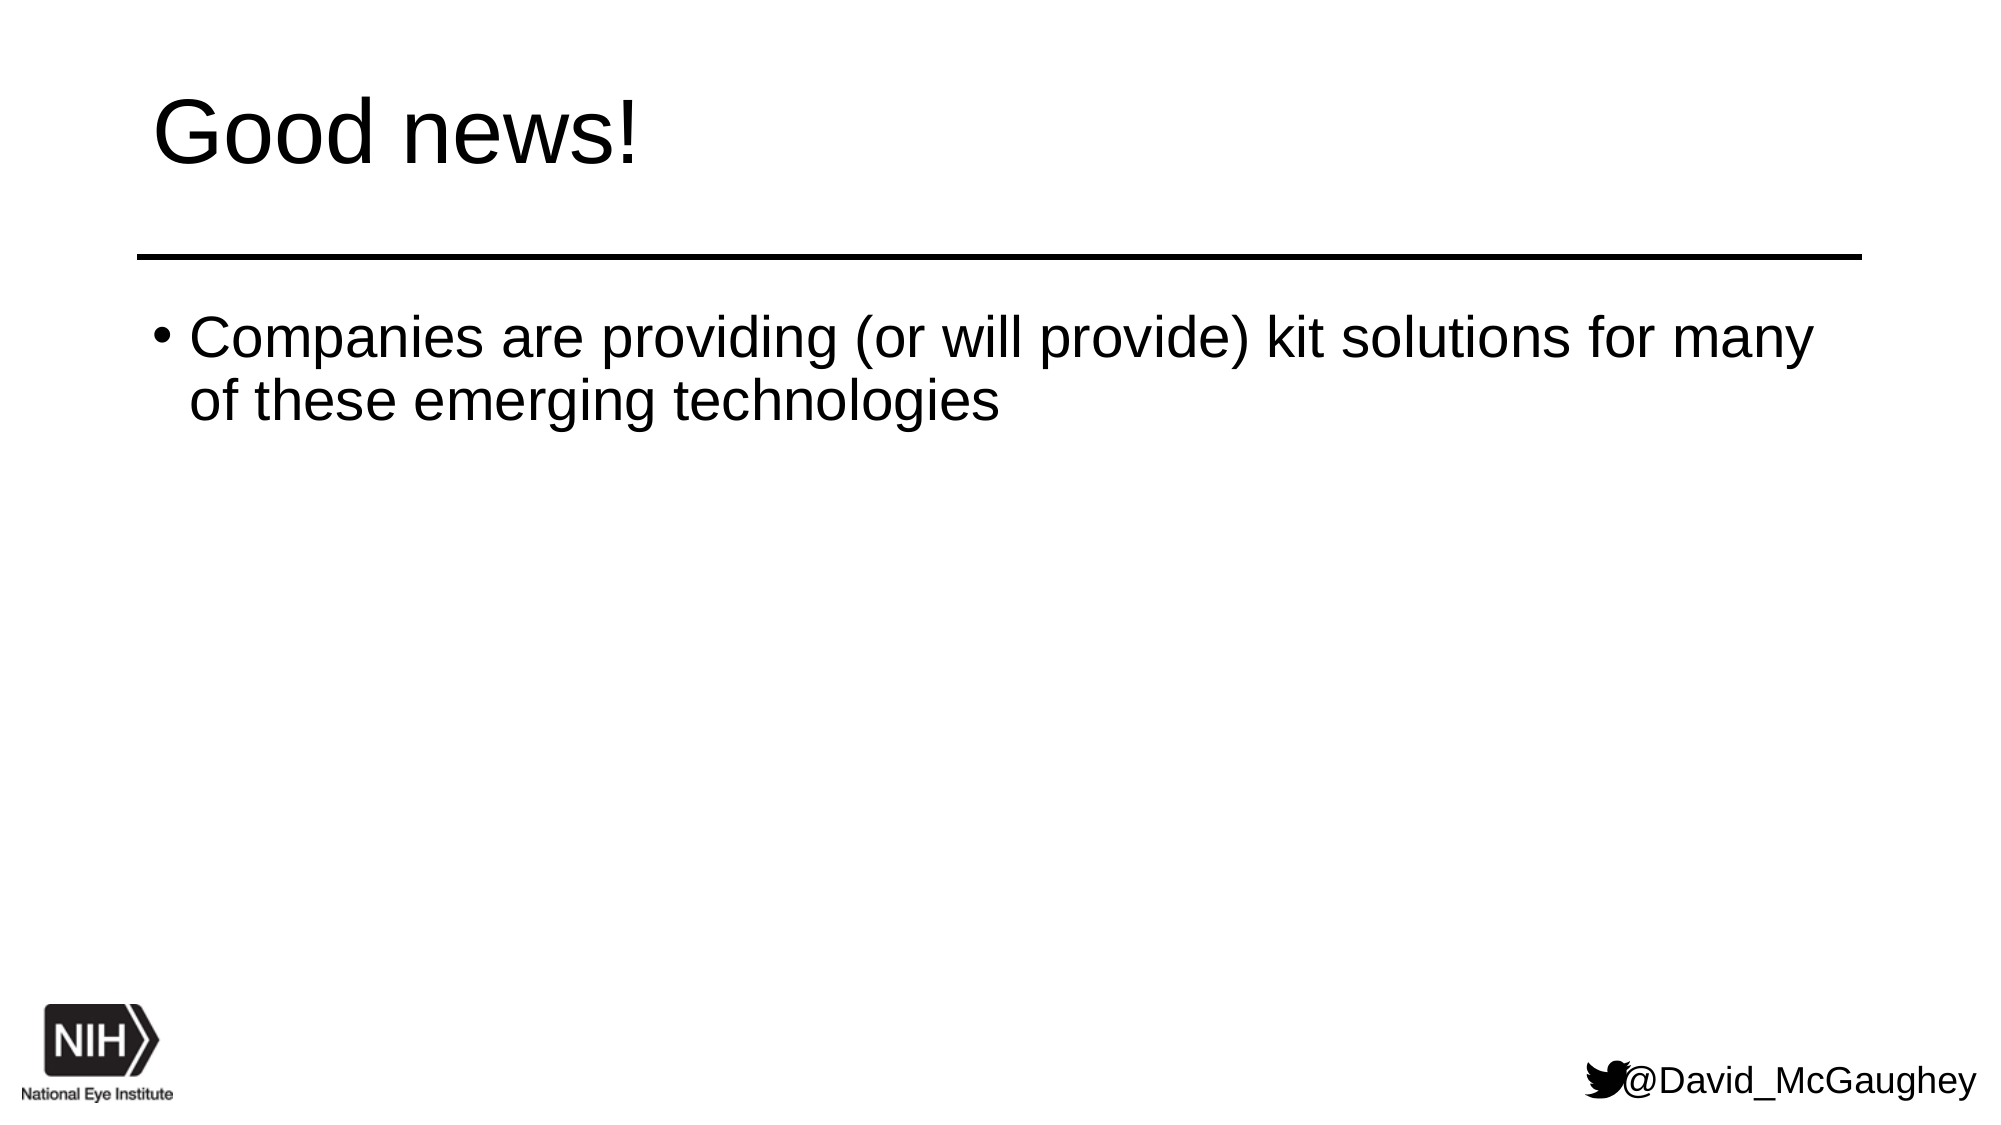

# Good news!
Companies are providing (or will provide) kit solutions for many of these emerging technologies